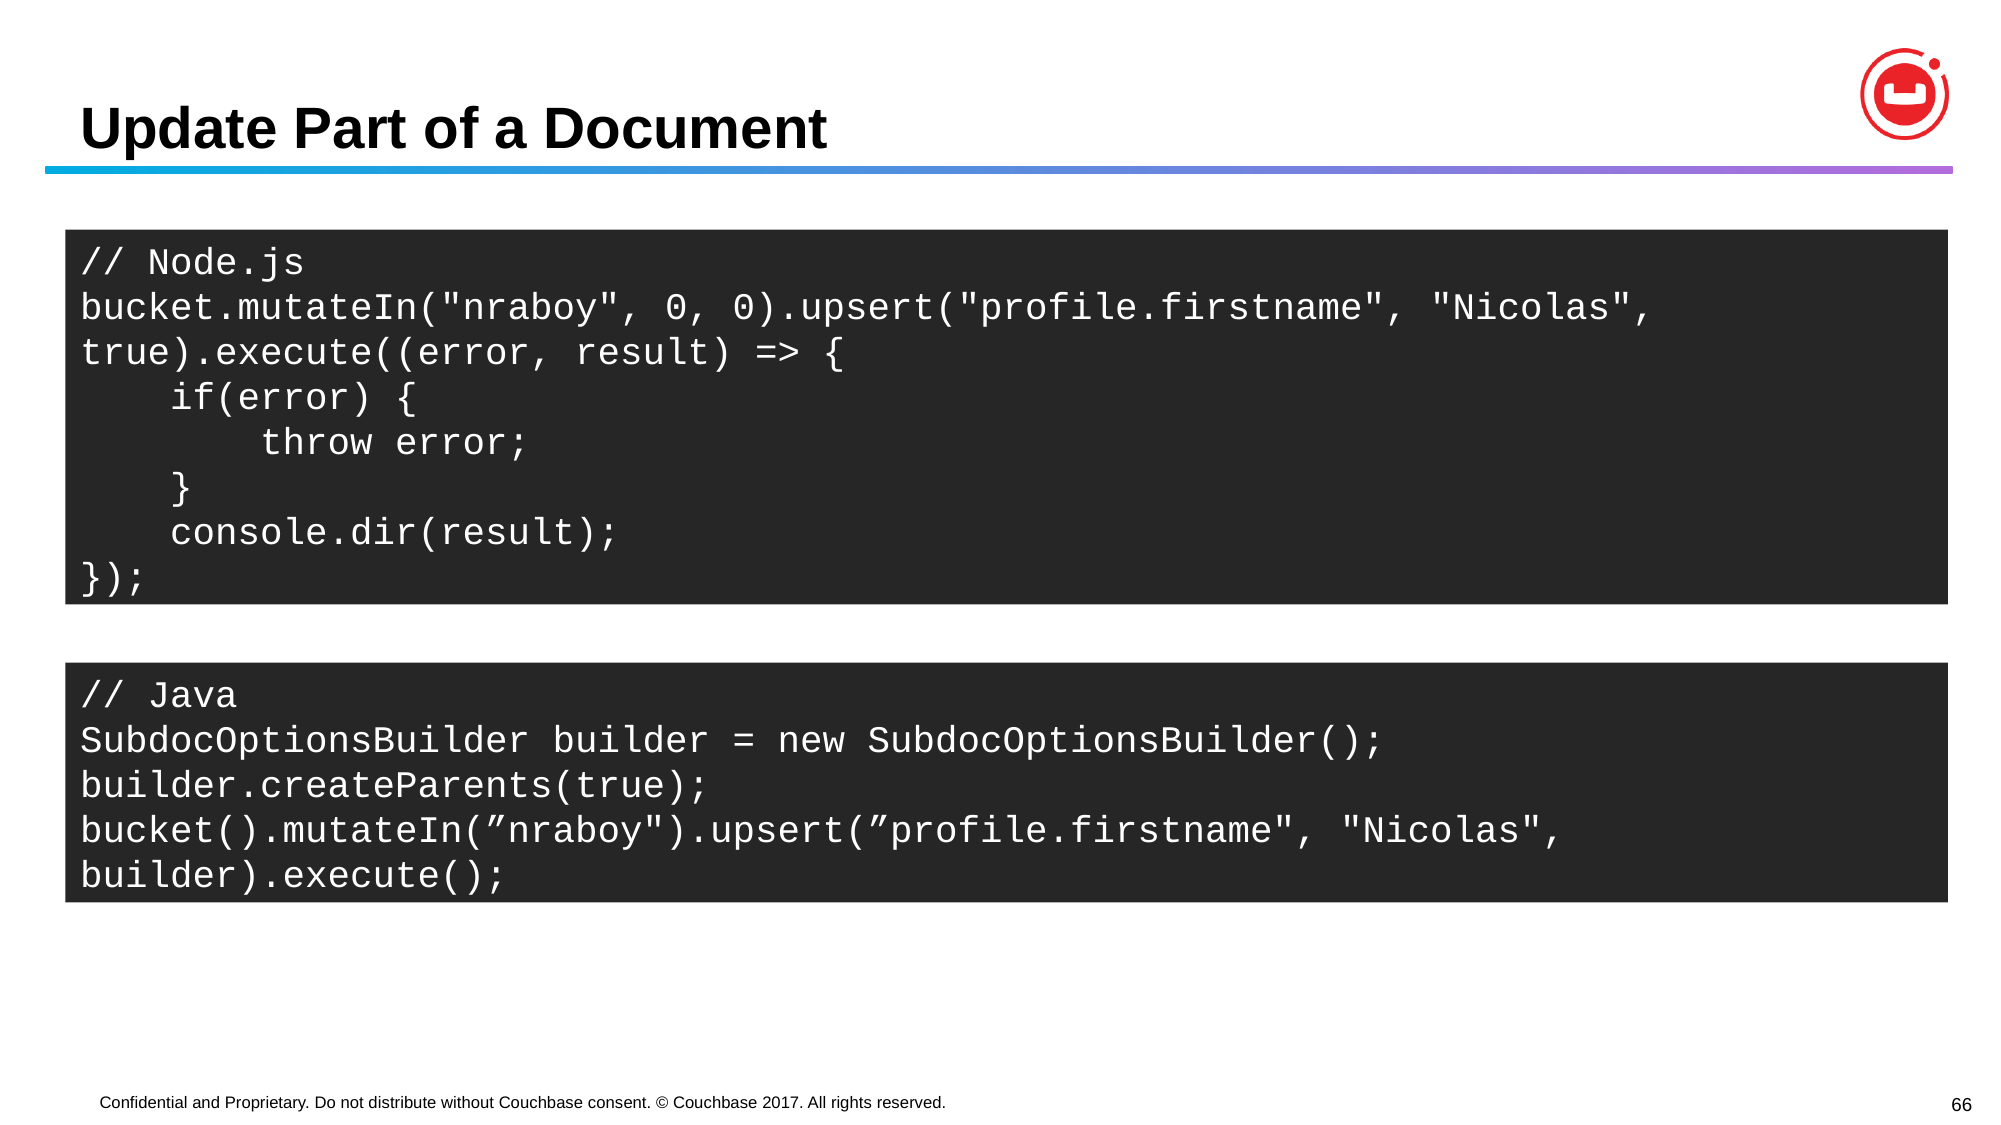

# Update Part of a Document
// Node.js
bucket.mutateIn("nraboy", 0, 0).upsert("profile.firstname", "Nicolas", true).execute((error, result) => {
    if(error) {
        throw error;
    }
    console.dir(result);
});
// Java
SubdocOptionsBuilder builder = new SubdocOptionsBuilder();
builder.createParents(true);
bucket().mutateIn(”nraboy").upsert(”profile.firstname", "Nicolas", builder).execute();